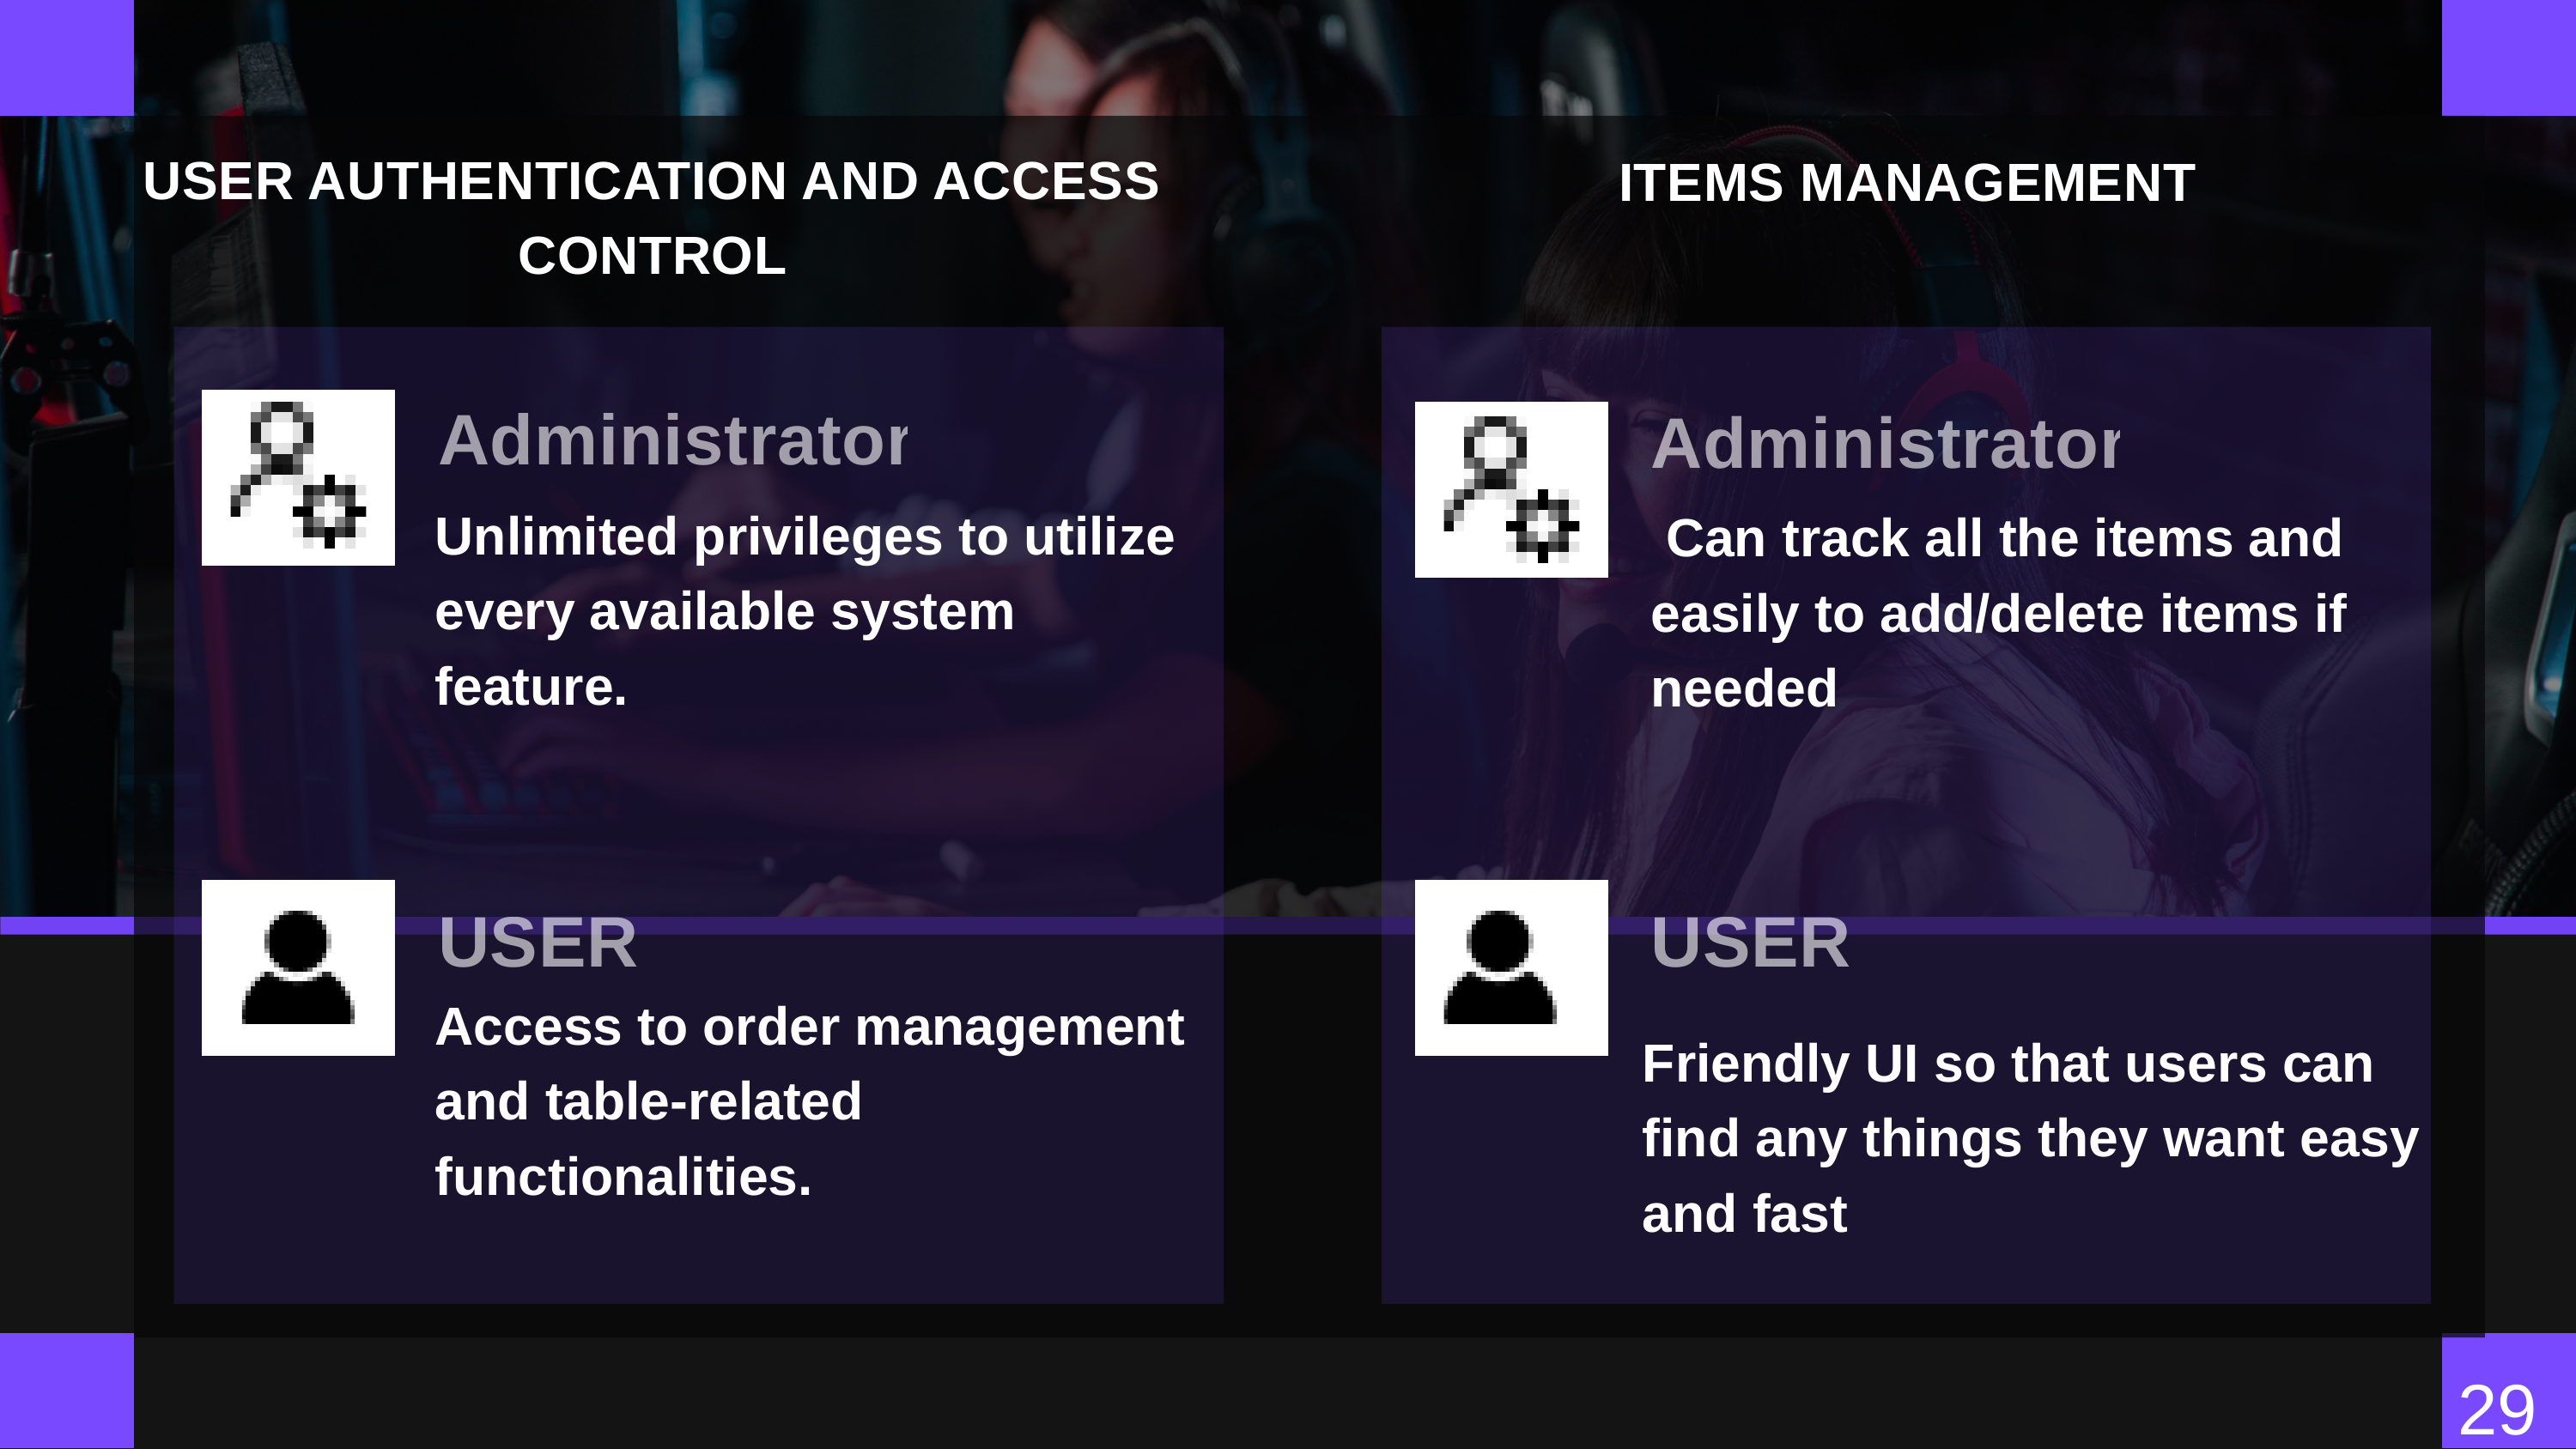

USER AUTHENTICATION AND ACCESS CONTROL
 ITEMS MANAGEMENT

Administrator
Administrator

Unlimited privileges to utilize every available system feature.
 Can track all the items and easily to add/delete items if needed

USER
USER

Access to order management and table-related functionalities.
Friendly UI so that users can find any things they want easy and fast

29